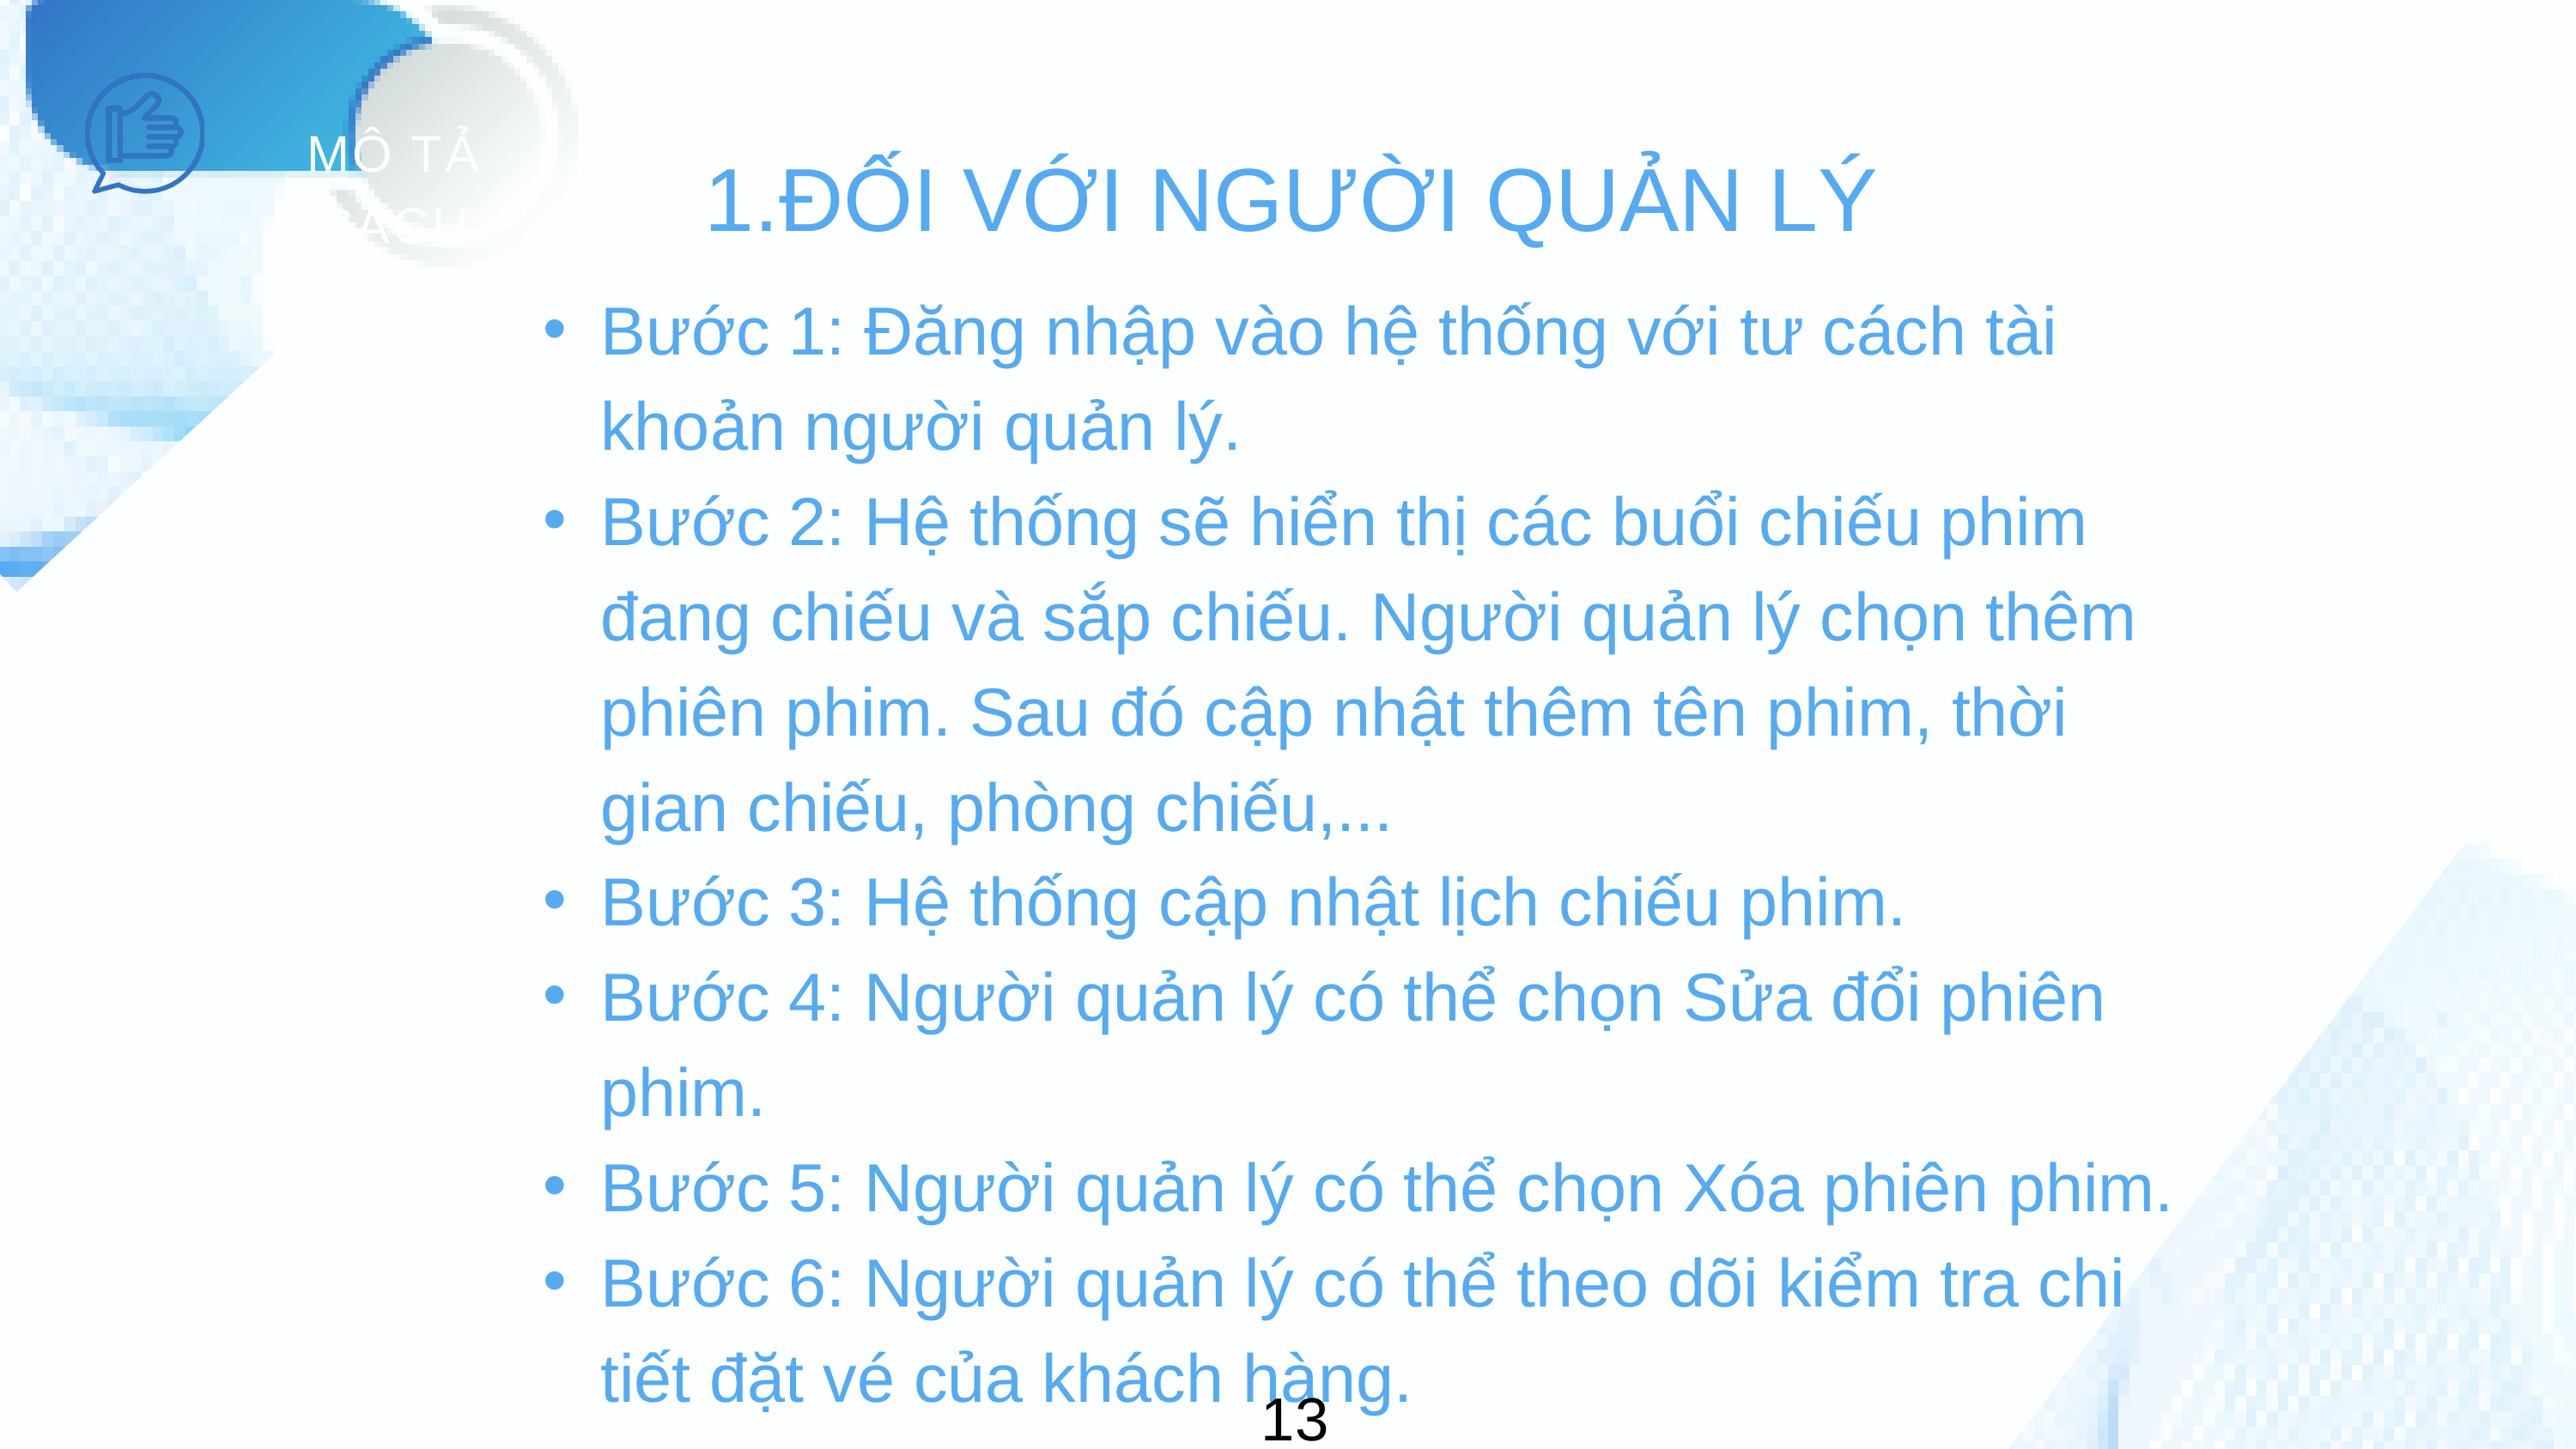

MÔ TẢ CÁCH DÙNG
1.ĐỐI VỚI NGƯỜI QUẢN LÝ
Bước 1: Đăng nhập vào hệ thống với tư cách tài khoản người quản lý.
Bước 2: Hệ thống sẽ hiển thị các buổi chiếu phim đang chiếu và sắp chiếu. Người quản lý chọn thêm phiên phim. Sau đó cập nhật thêm tên phim, thời gian chiếu, phòng chiếu,...
Bước 3: Hệ thống cập nhật lịch chiếu phim.
Bước 4: Người quản lý có thể chọn Sửa đổi phiên phim.
Bước 5: Người quản lý có thể chọn Xóa phiên phim.
Bước 6: Người quản lý có thể theo dõi kiểm tra chi tiết đặt vé của khách hàng.

13